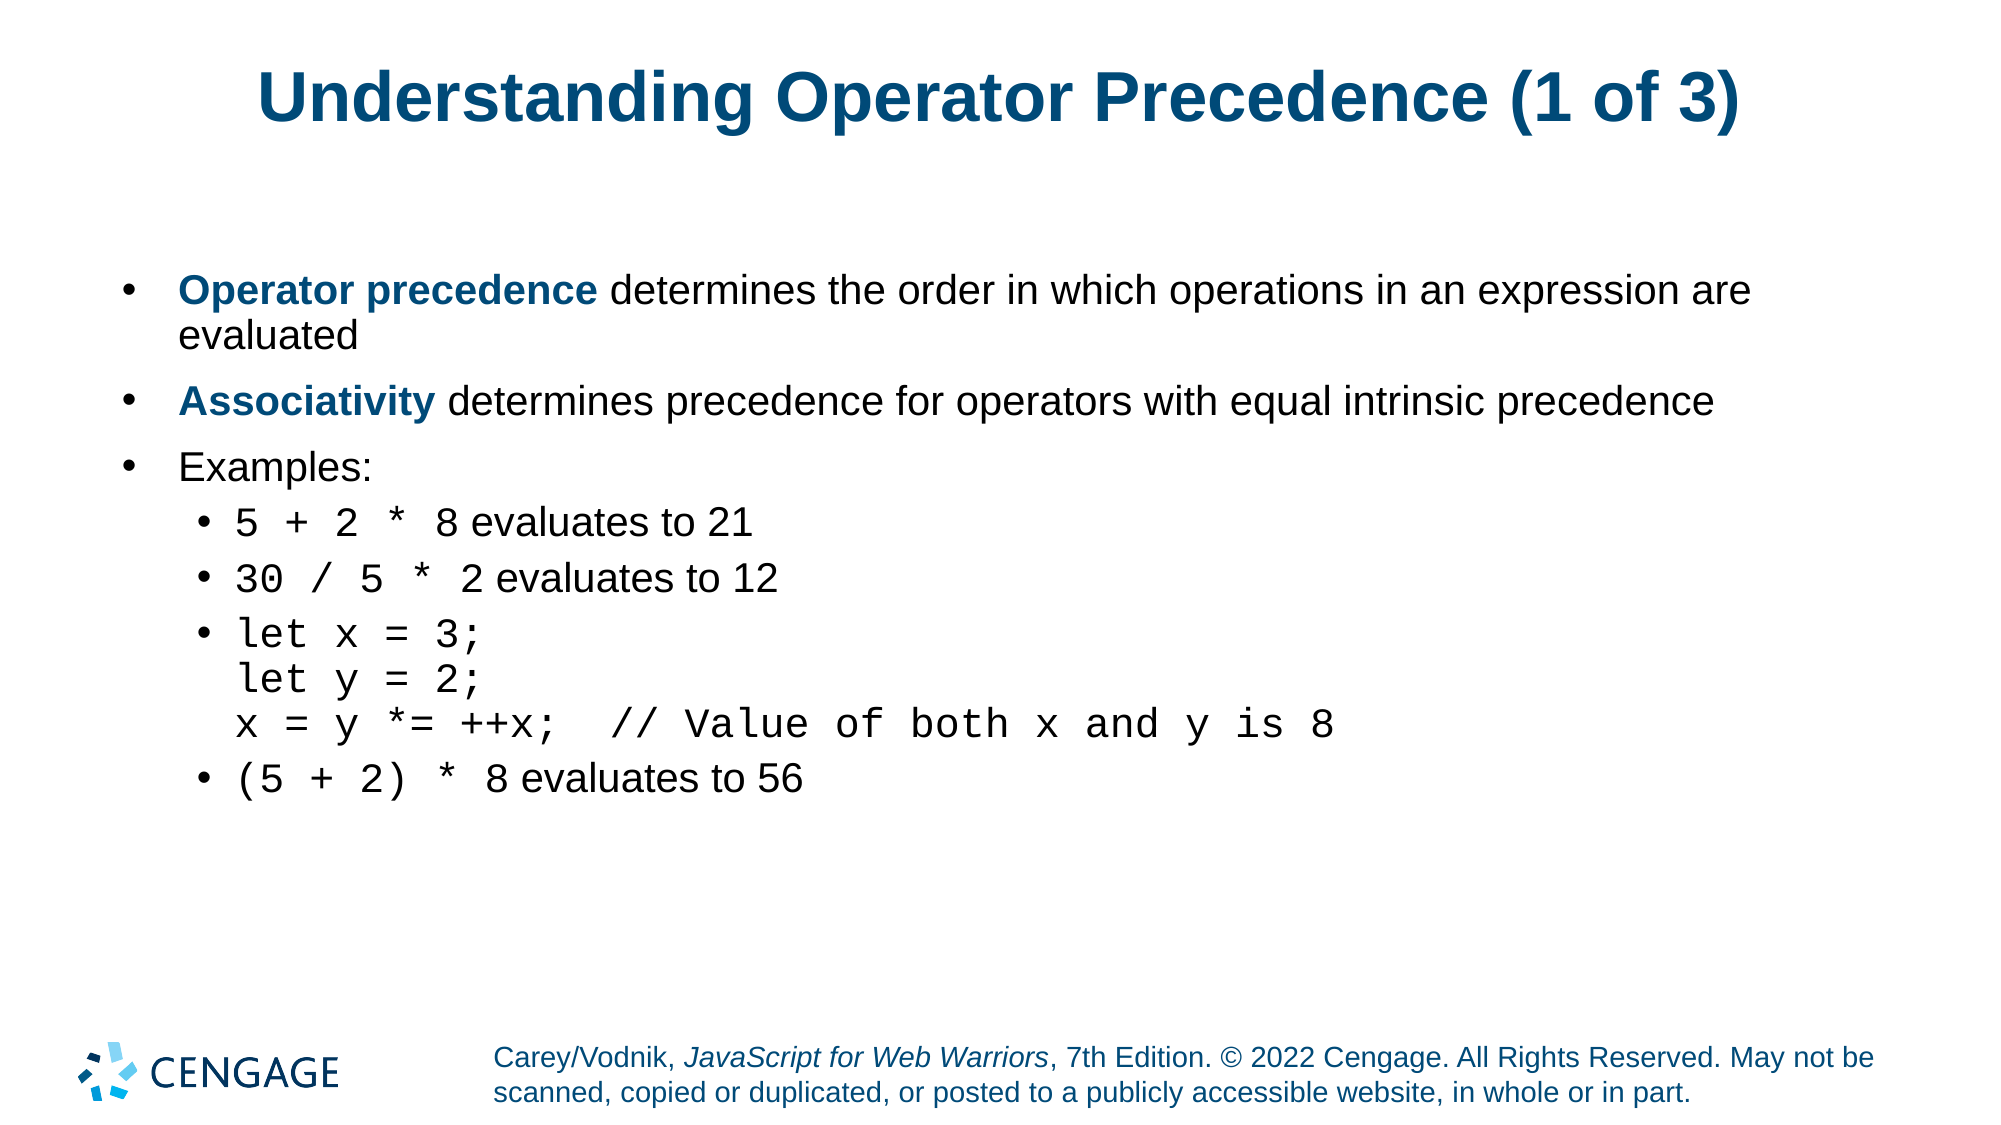

# Understanding Operator Precedence (1 of 3)
Operator precedence determines the order in which operations in an expression are evaluated
Associativity determines precedence for operators with equal intrinsic precedence
Examples:
5 + 2 * 8 evaluates to 21
30 / 5 * 2 evaluates to 12
let x = 3;
let y = 2;
x = y *= ++x;  // Value of both x and y is 8
(5 + 2) * 8 evaluates to 56